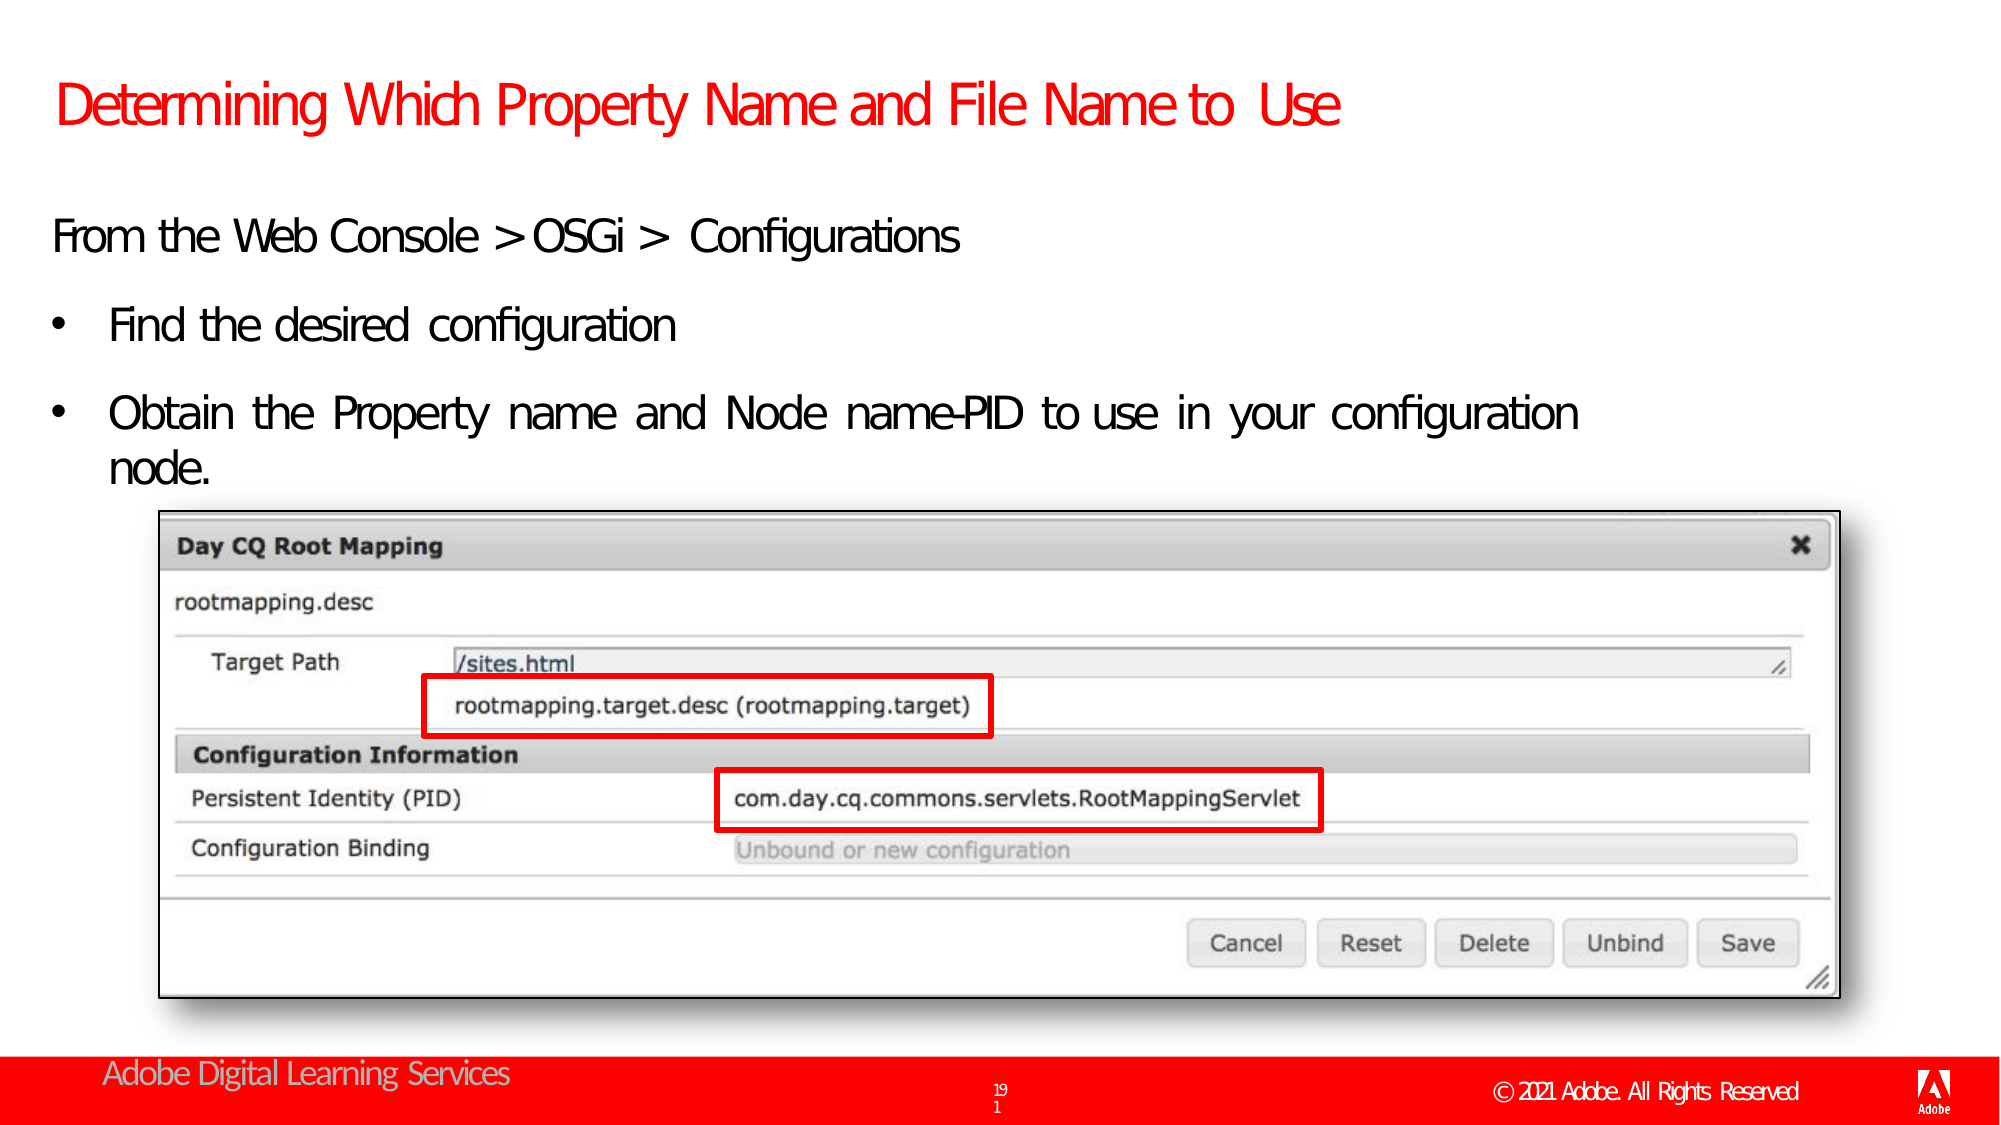

# Determining Which Property Name and File Name to Use
From the Web Console > OSGi > Configurations
Find the desired configuration
Obtain the Property name and Node name-PID to use in your configuration node.

Adobe Digital Learning Services
© 2021 Adobe. All Rights Reserved
191